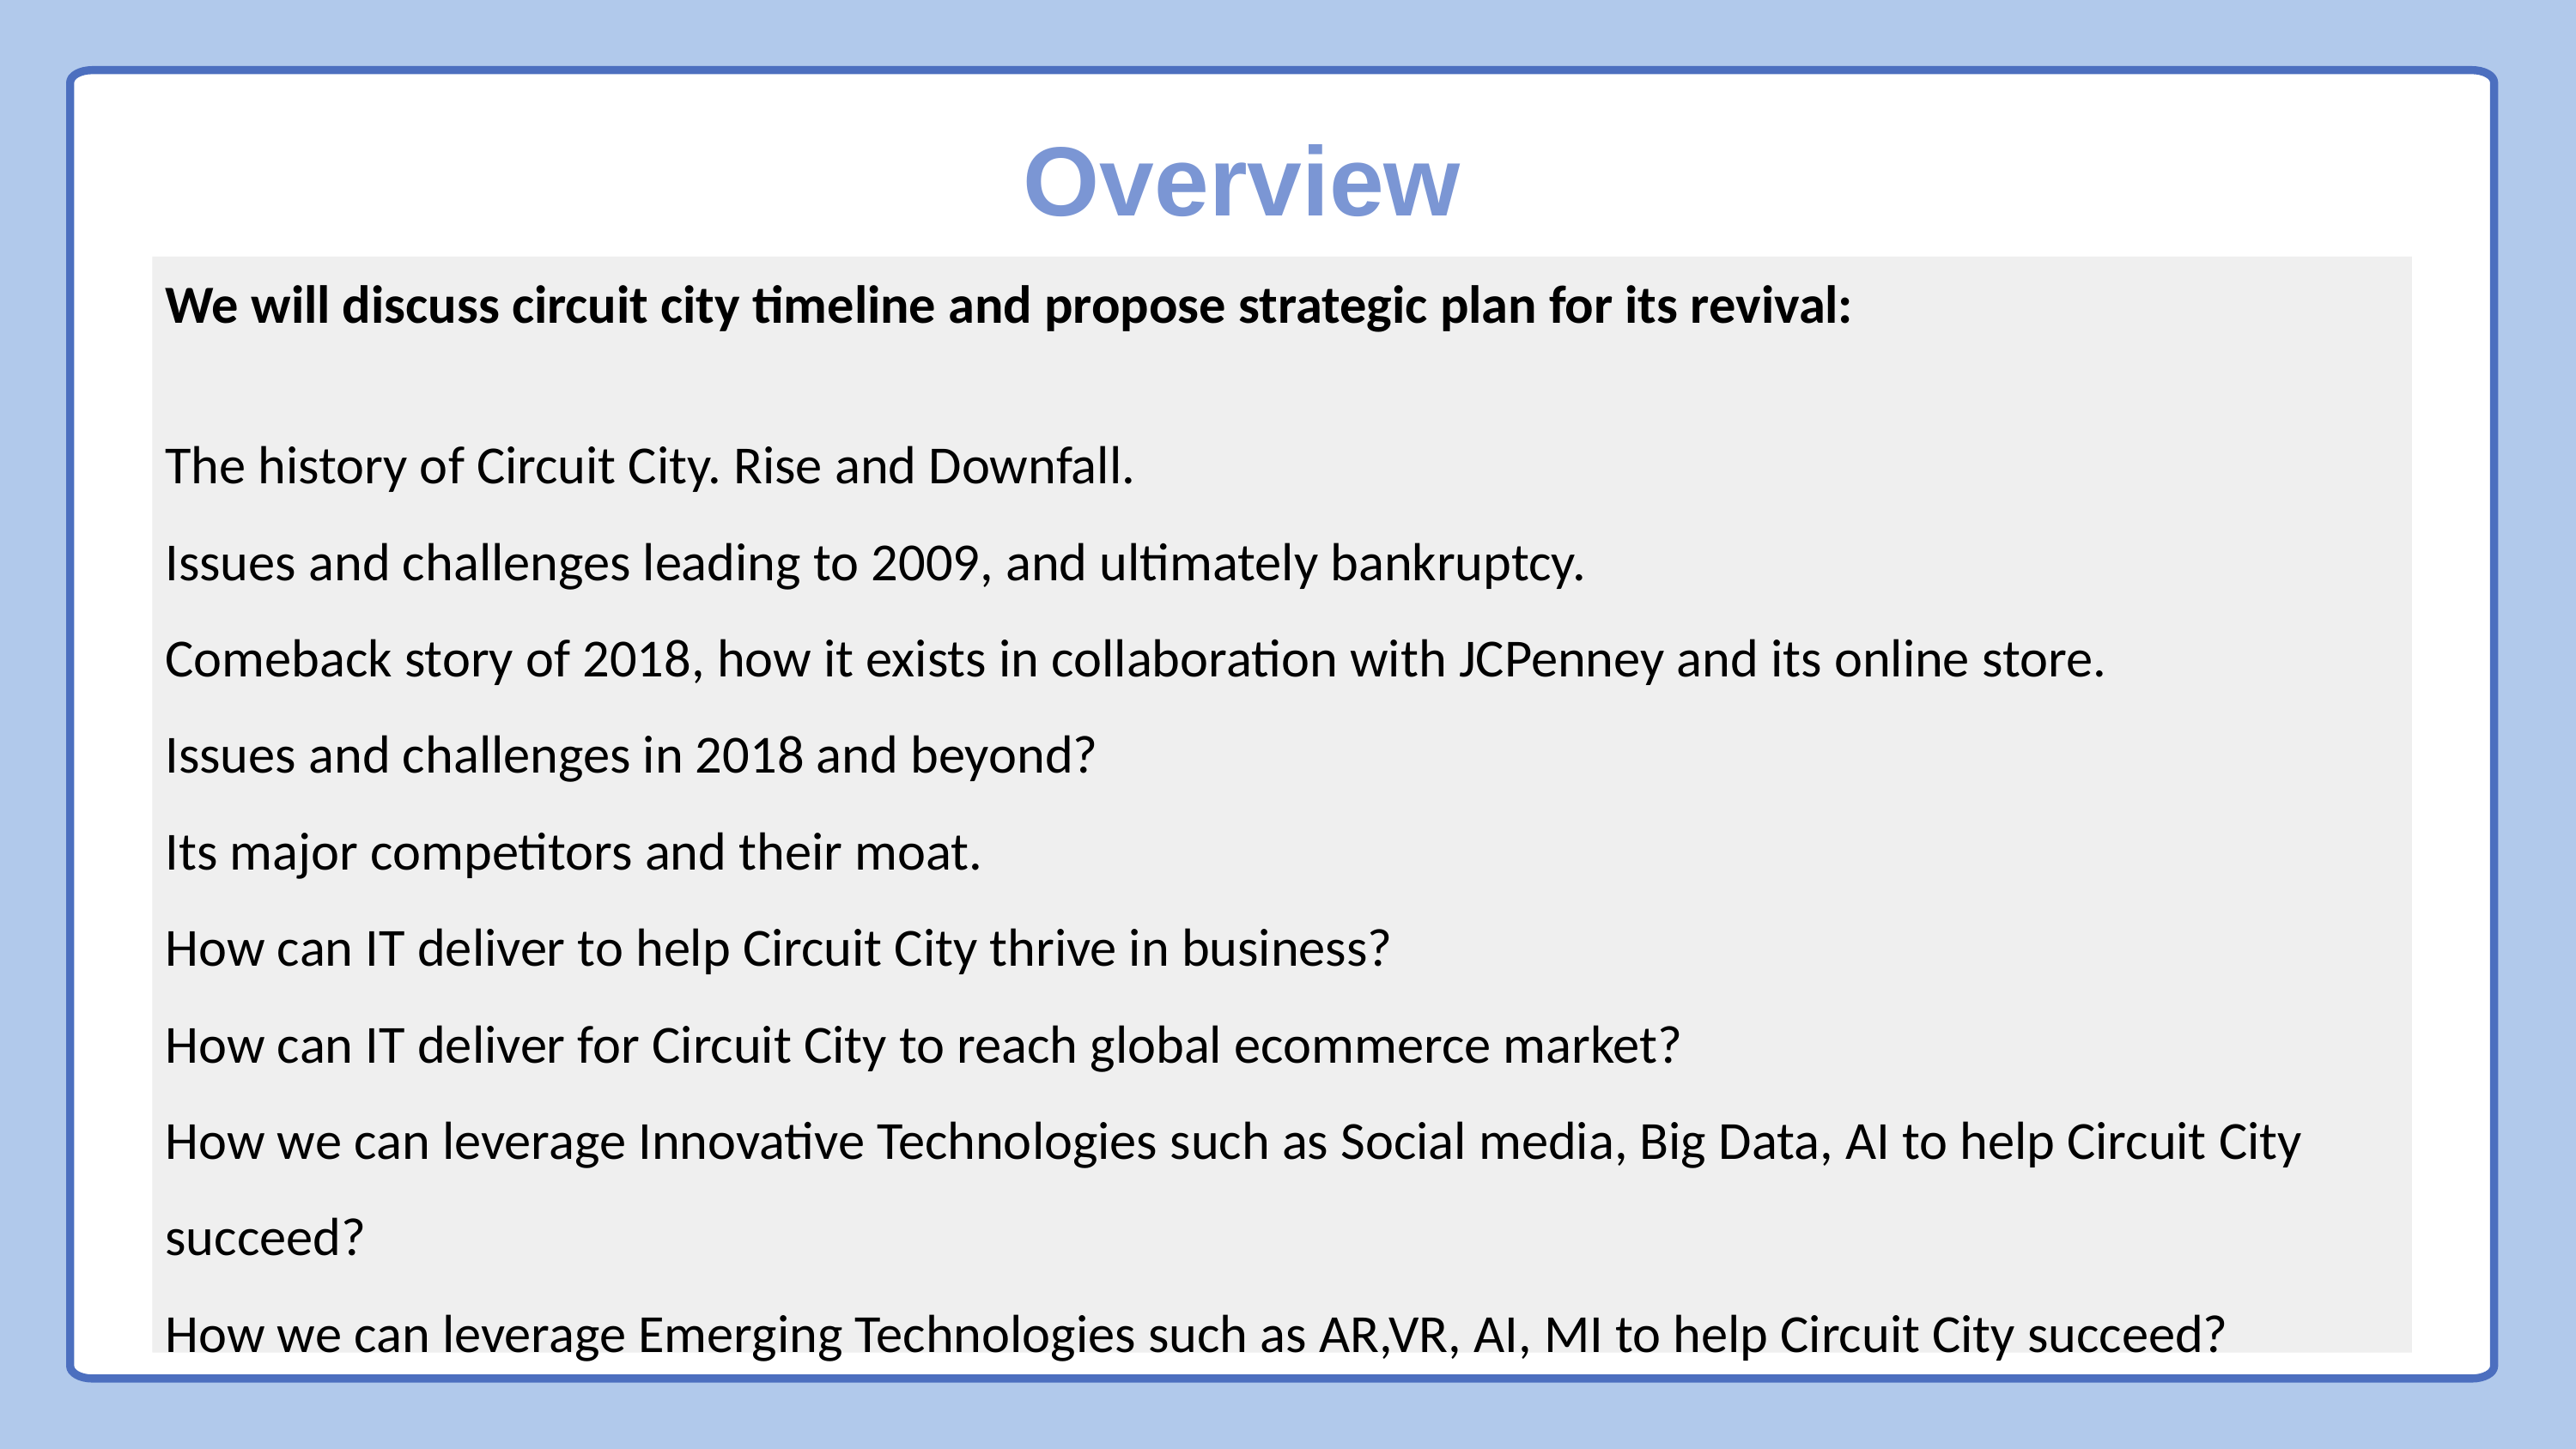

Overview

We will discuss circuit city timeline and propose strategic plan for its revival:

The history of Circuit City. Rise and Downfall.
Issues and challenges leading to 2009, and ultimately bankruptcy.
Comeback story of 2018, how it exists in collaboration with JCPenney and its online store.
Issues and challenges in 2018 and beyond?
Its major competitors and their moat.
How can IT deliver to help Circuit City thrive in business?
How can IT deliver for Circuit City to reach global ecommerce market?
How we can leverage Innovative Technologies such as Social media, Big Data, AI to help Circuit City succeed?
How we can leverage Emerging Technologies such as AR,VR, AI, MI to help Circuit City succeed?